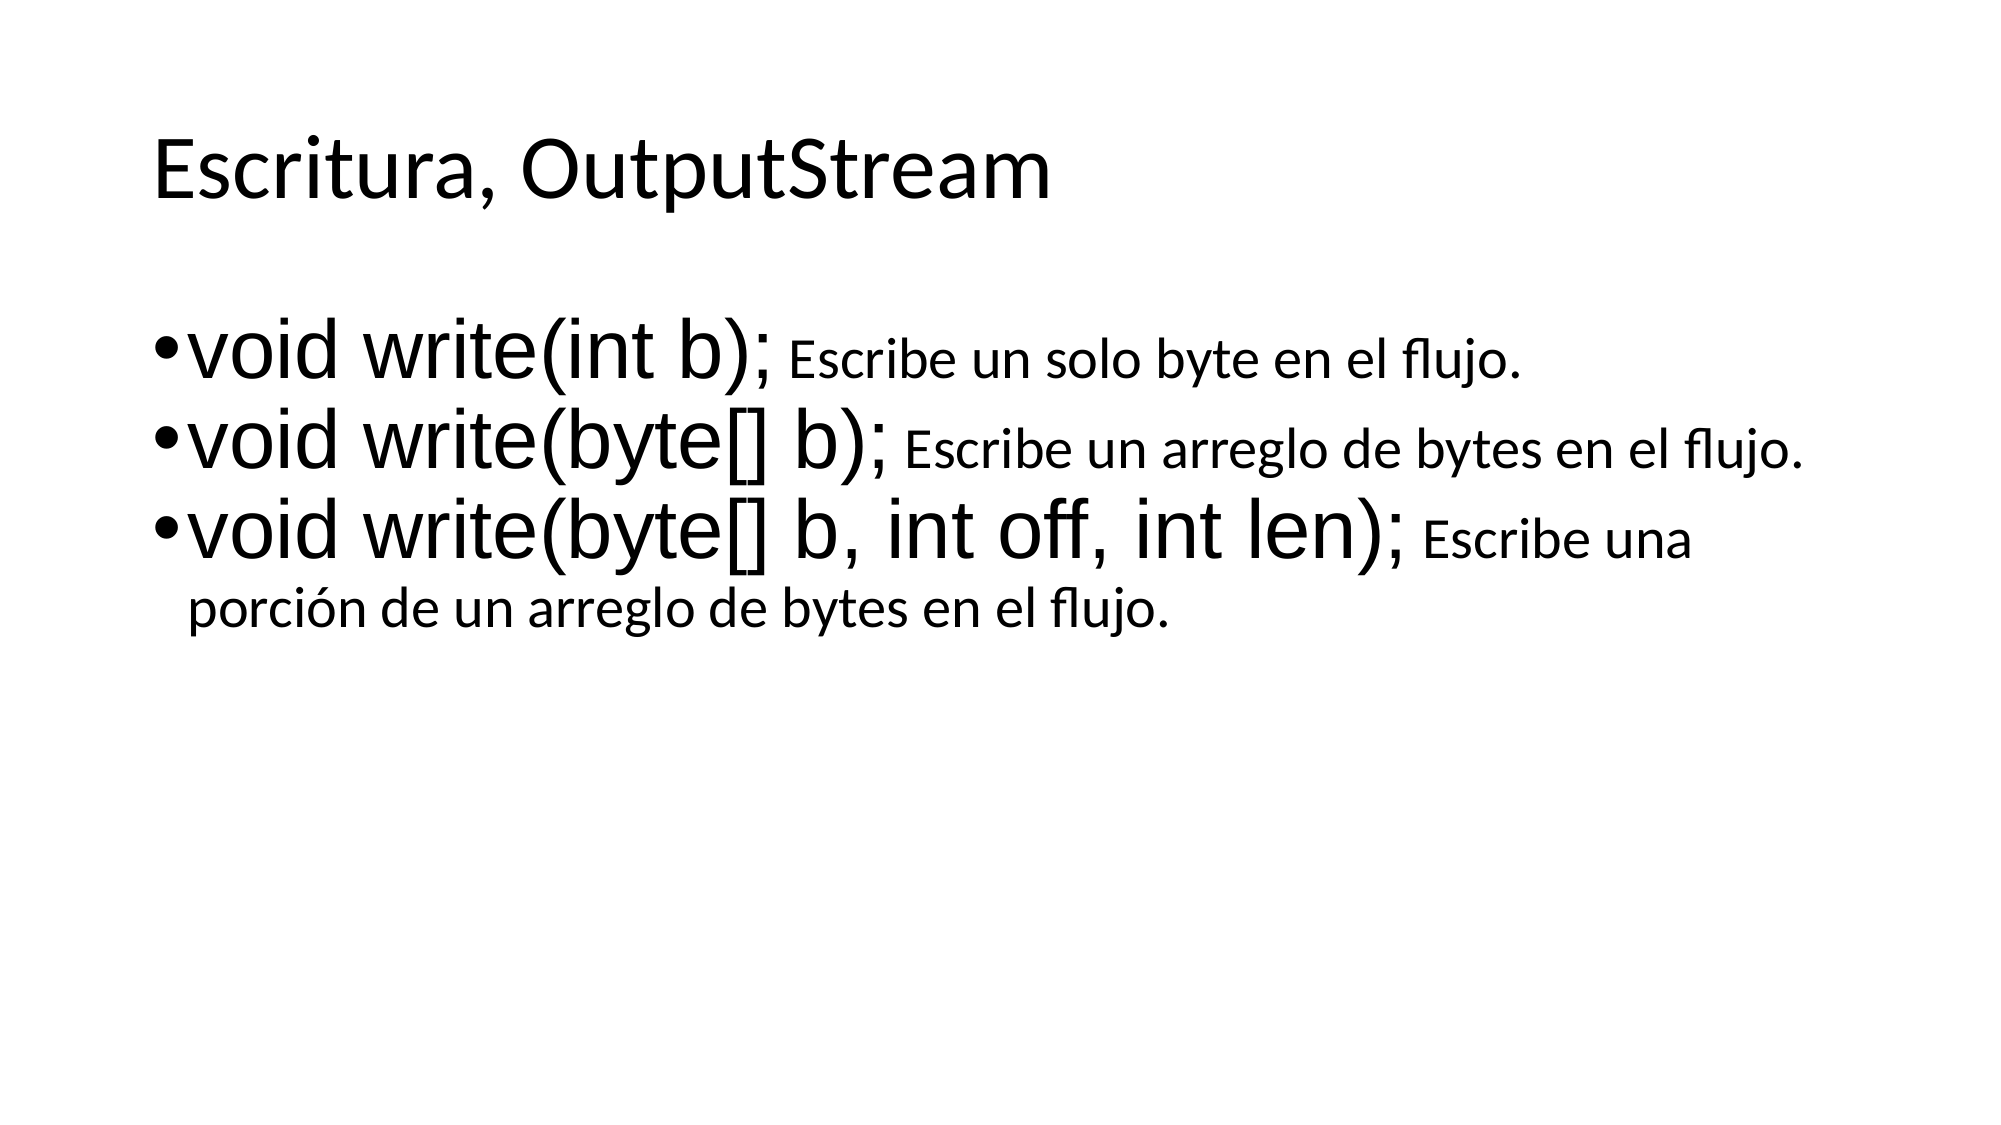

Escritura, OutputStream
void write(int b); Escribe un solo byte en el flujo.
void write(byte[] b); Escribe un arreglo de bytes en el flujo.
void write(byte[] b, int off, int len); Escribe una porción de un arreglo de bytes en el flujo.